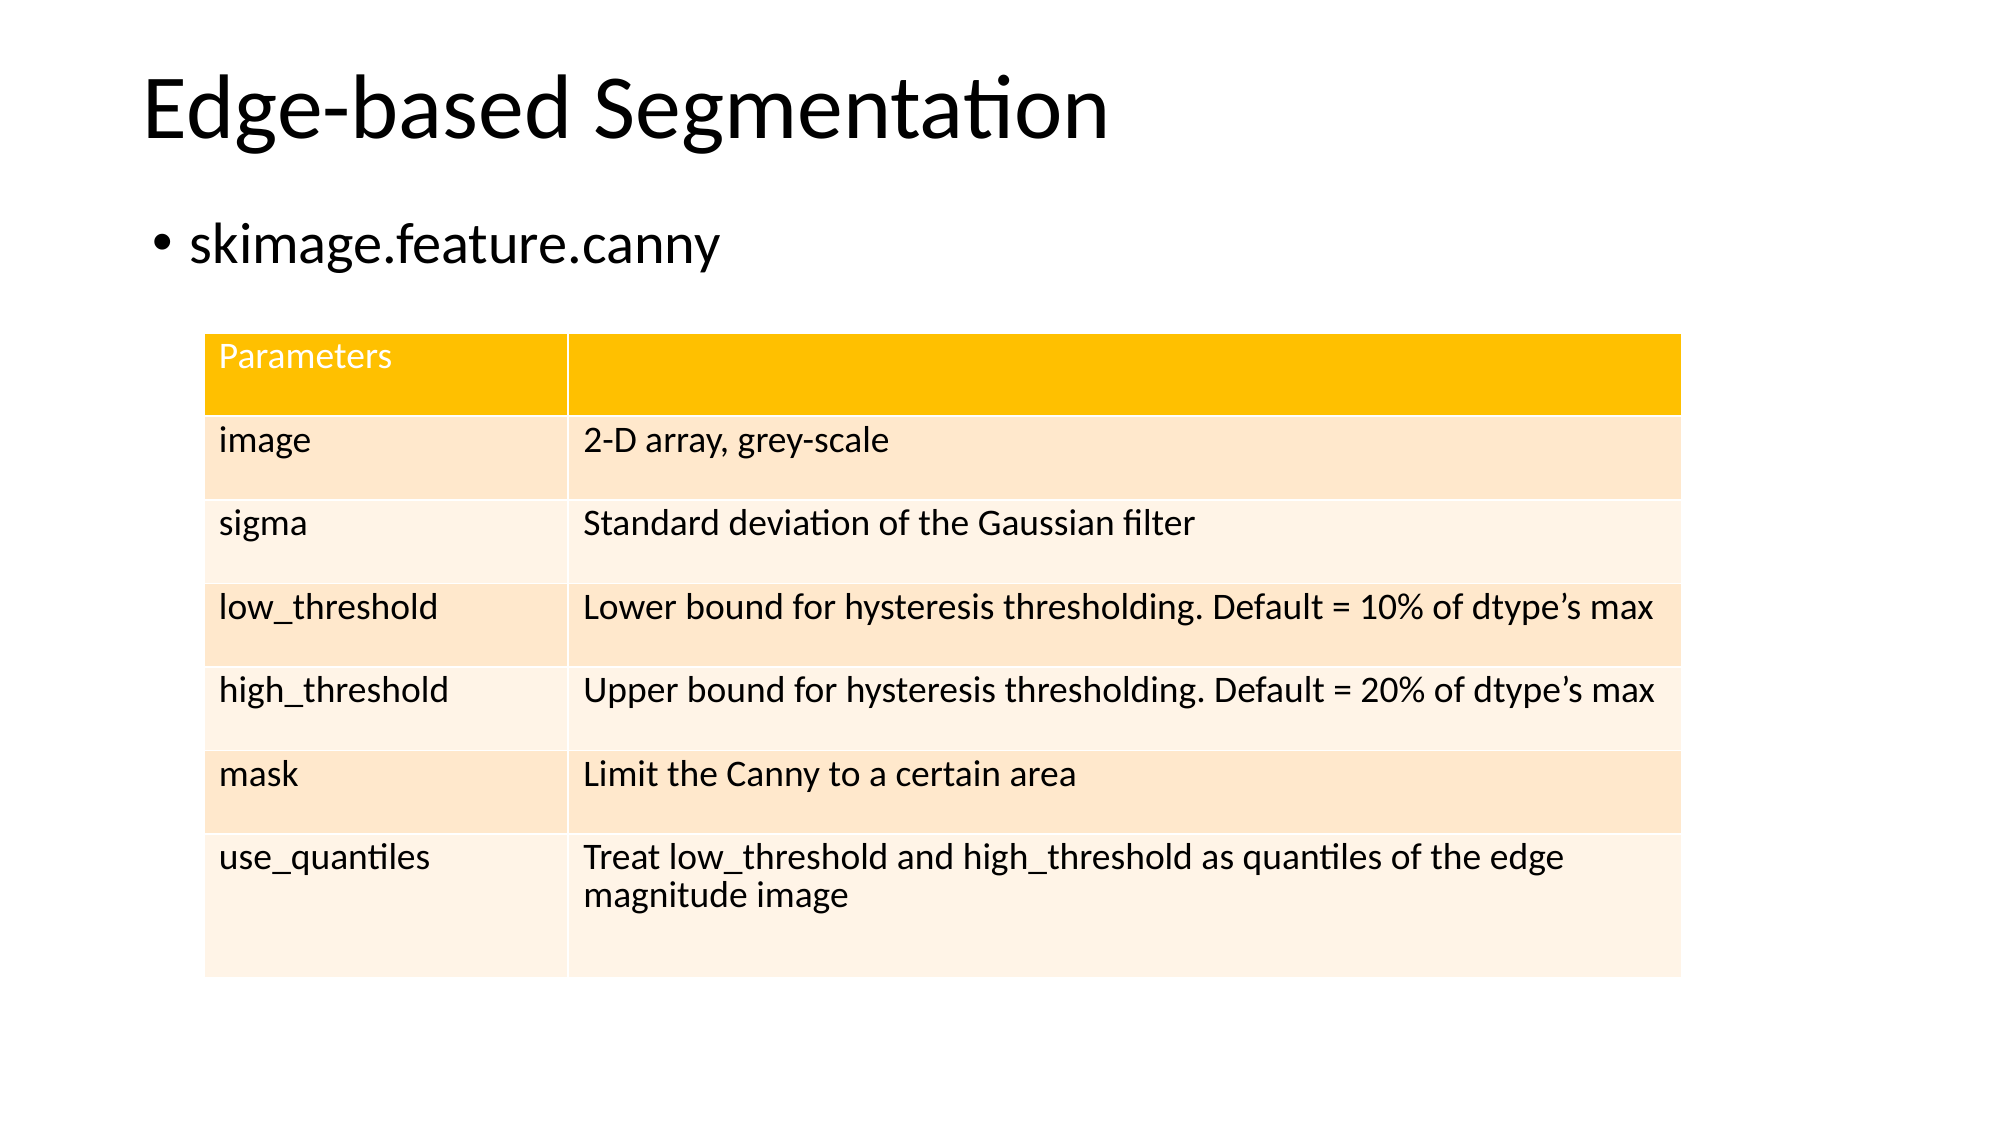

# Edge-based Segmentation
skimage.feature.canny

| Parameters |  |
| --- | --- |
| image | 2-D array, grey-scale |
| sigma | Standard deviation of the Gaussian filter |
| low\_threshold | Lower bound for hysteresis thresholding. Default = 10% of dtype’s max |
| high\_threshold | Upper bound for hysteresis thresholding. Default = 20% of dtype’s max |
| mask | Limit the Canny to a certain area |
| use\_quantiles | Treat low\_threshold and high\_threshold as quantiles of the edge magnitude image |